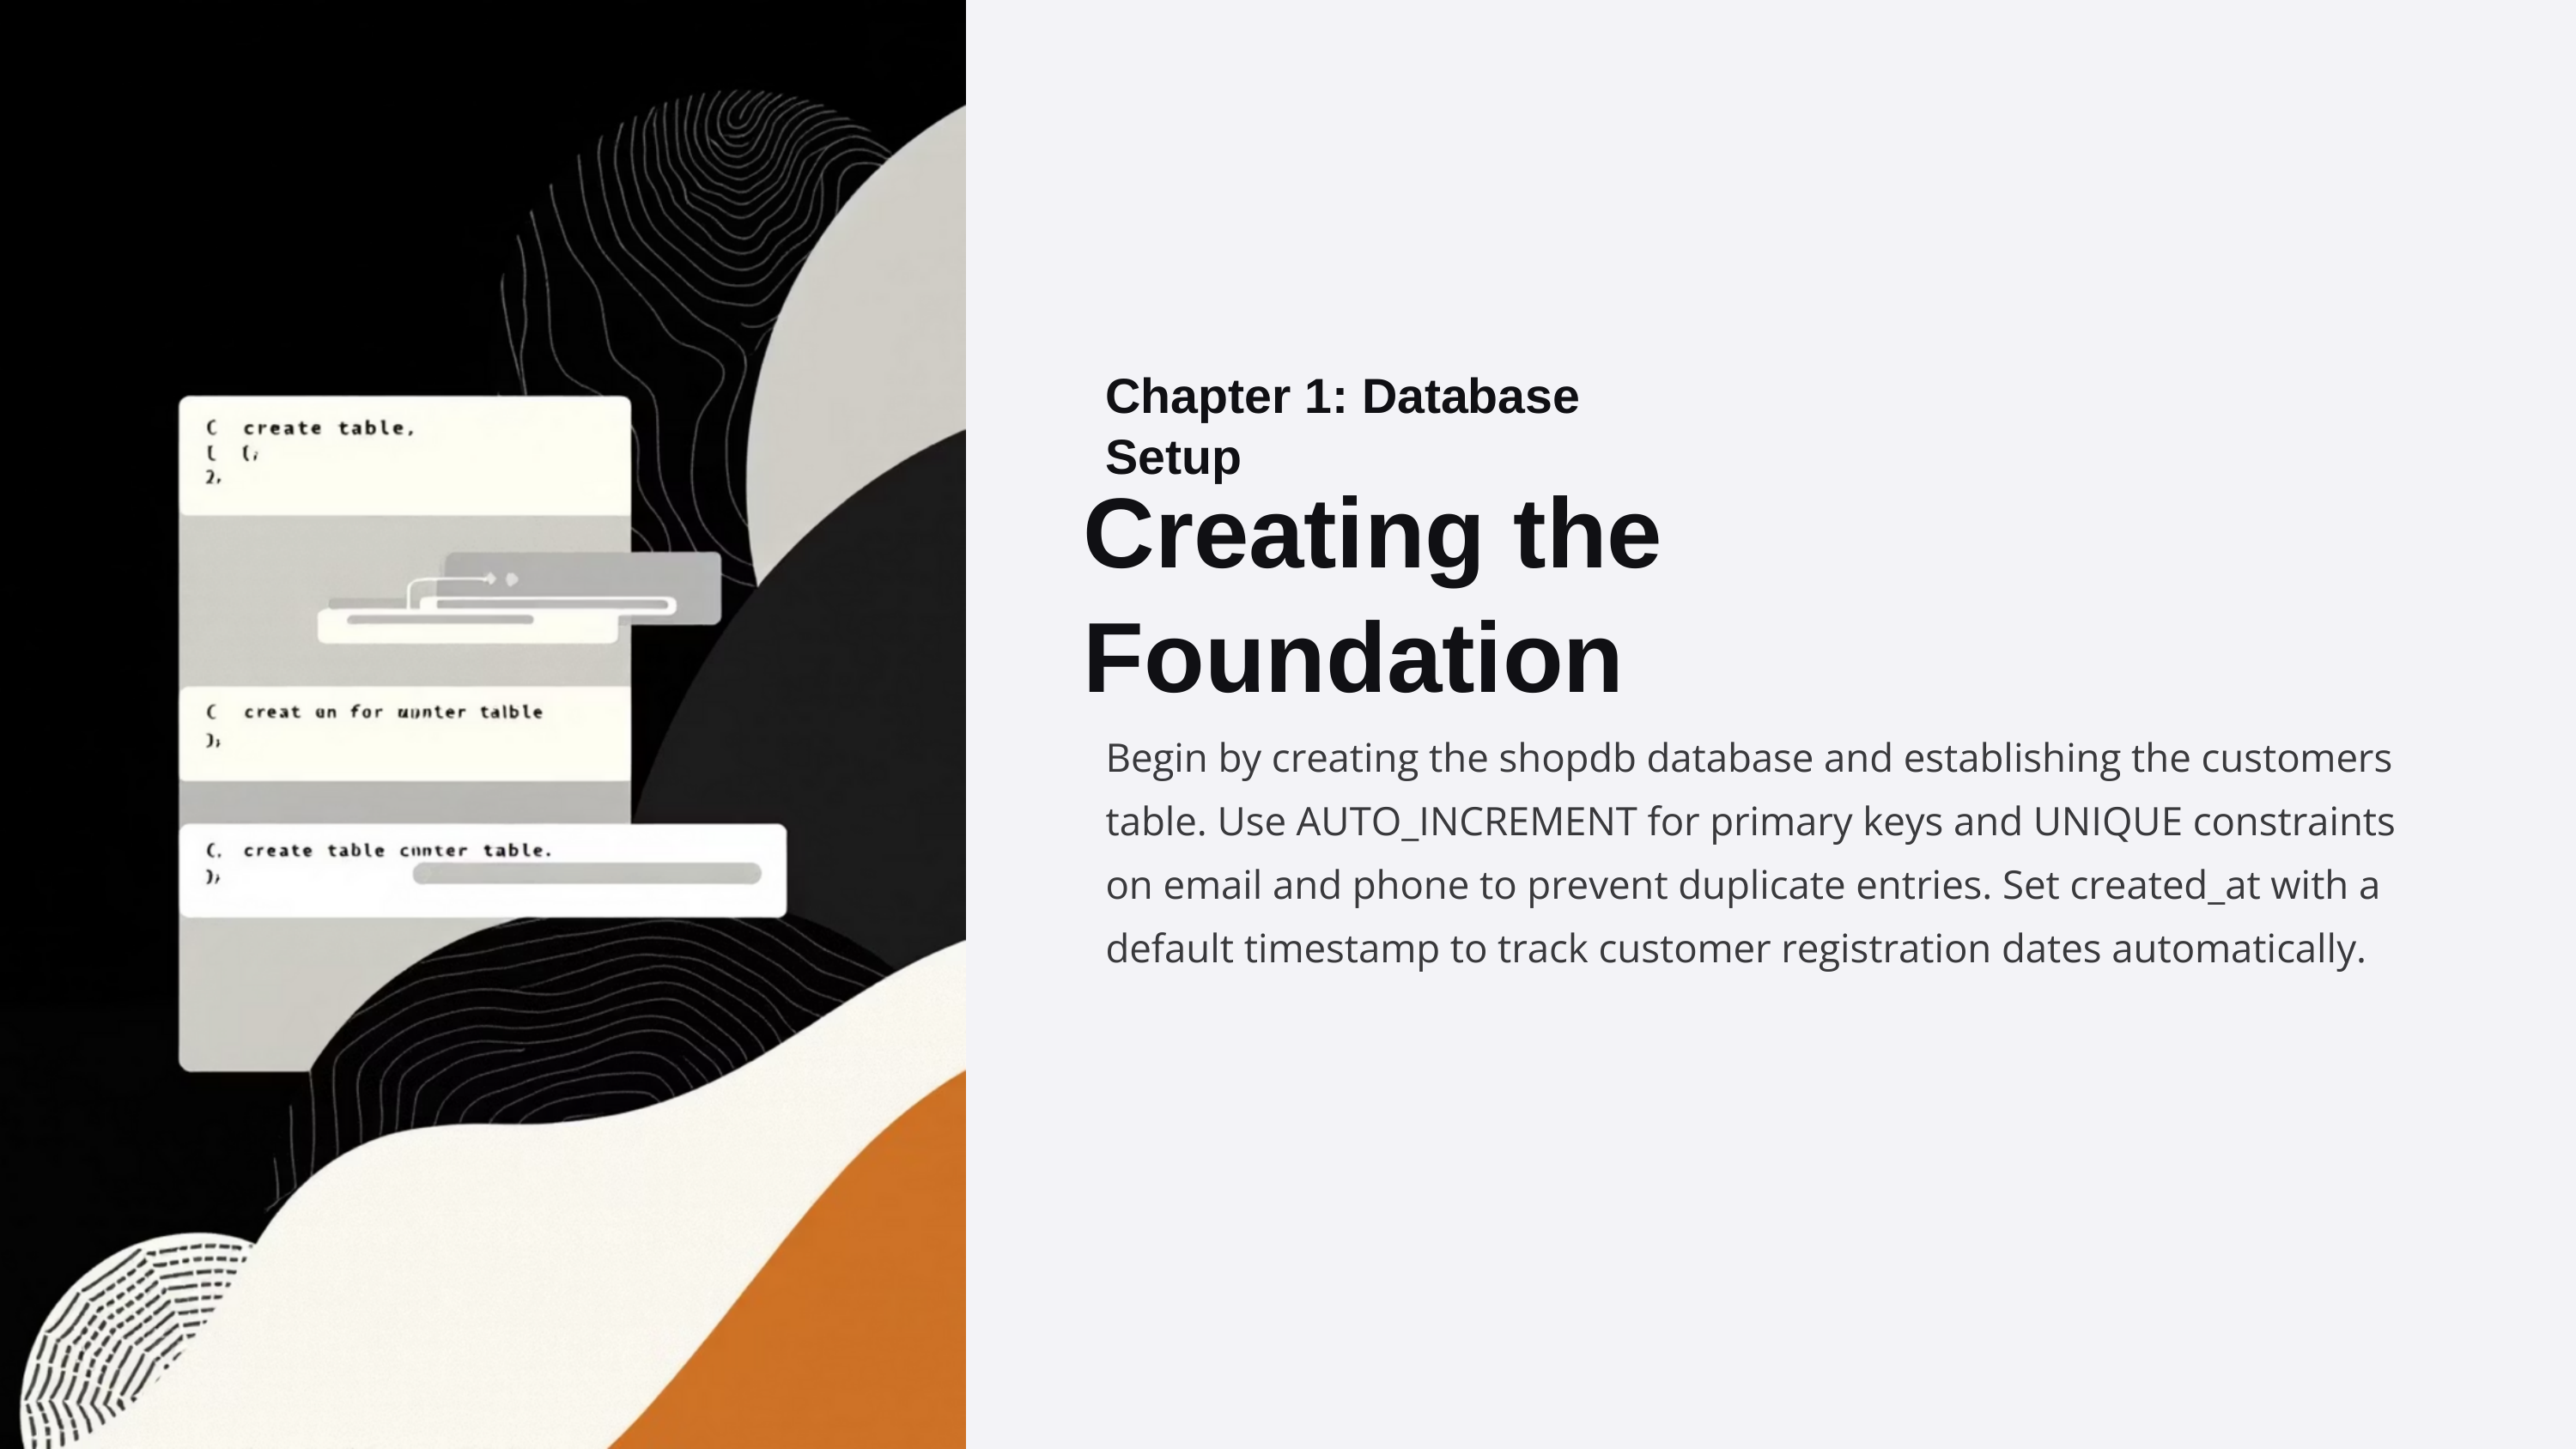

Chapter 1: Database Setup
Creating the Foundation
Begin by creating the shopdb database and establishing the customers table. Use AUTO_INCREMENT for primary keys and UNIQUE constraints on email and phone to prevent duplicate entries. Set created_at with a default timestamp to track customer registration dates automatically.